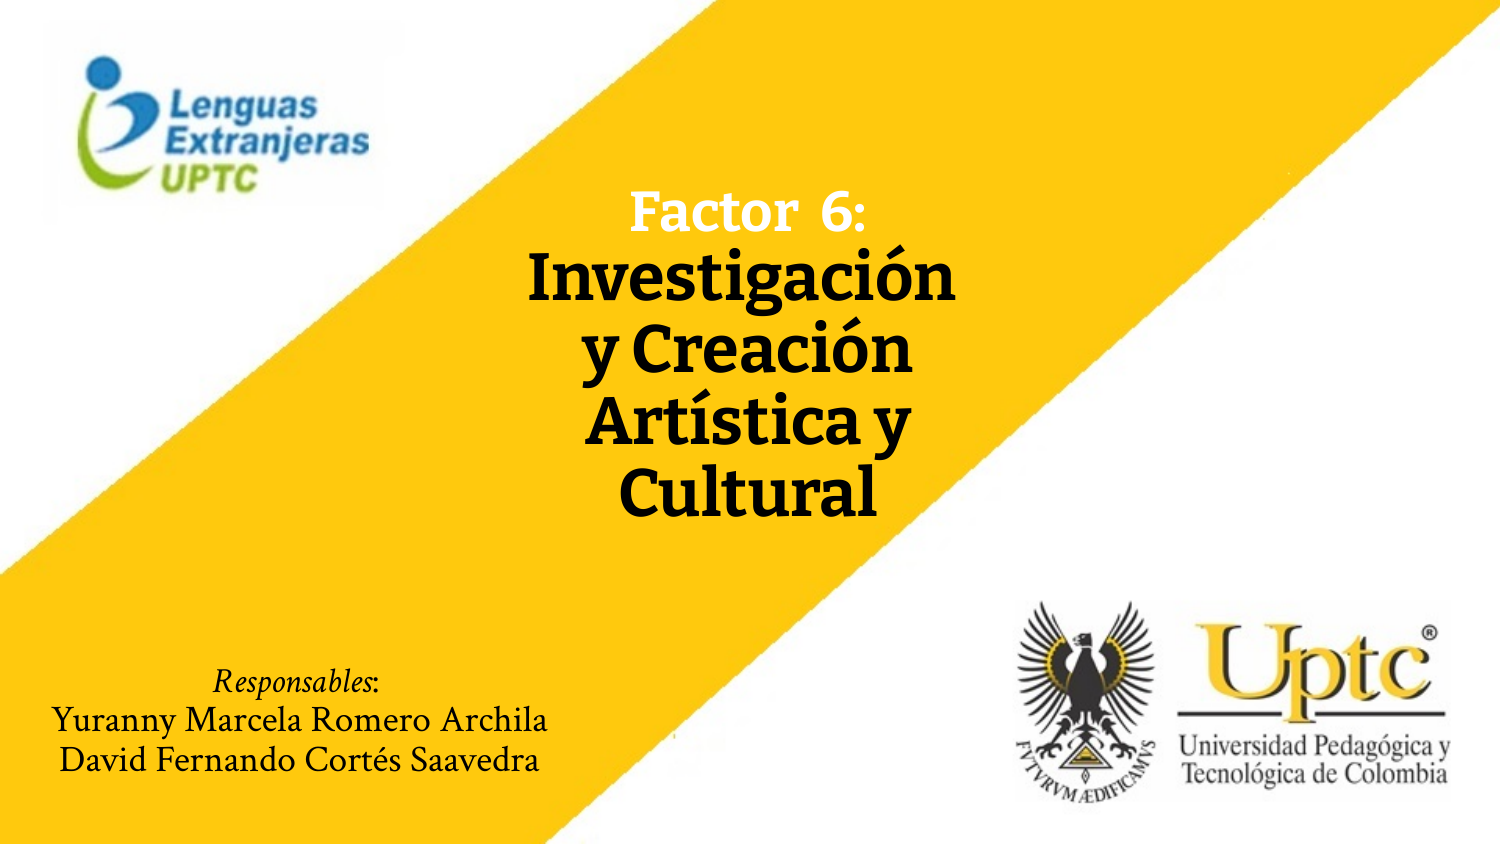

Factor  6:
Investigación
y Creación Artística y Cultural

Responsables:
Yuranny Marcela Romero Archila
David Fernando Cortés Saavedra